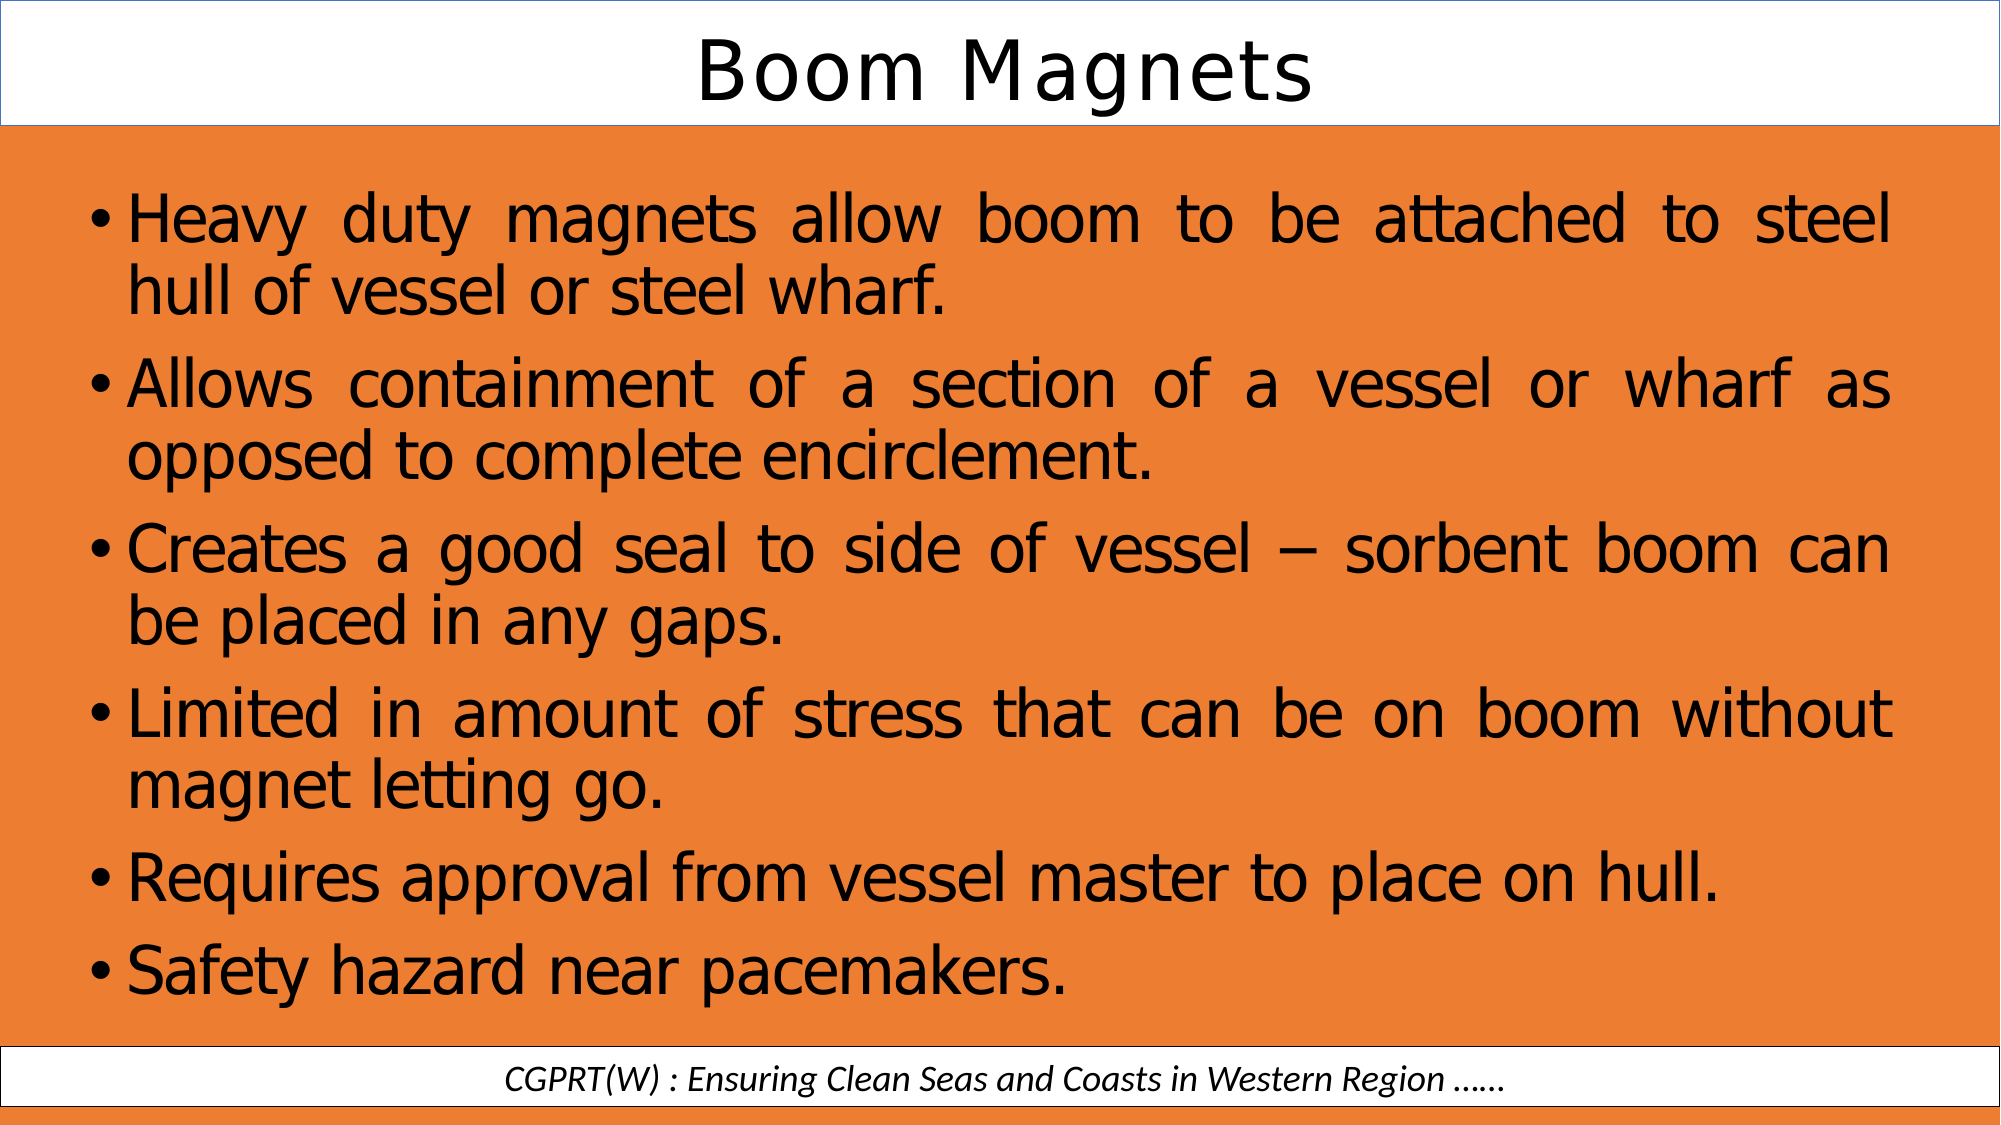

Boom Magnets
Heavy duty magnets allow boom to be attached to steel hull of vessel or steel wharf.
Allows containment of a section of a vessel or wharf as opposed to complete encirclement.
Creates a good seal to side of vessel – sorbent boom can be placed in any gaps.
Limited in amount of stress that can be on boom without magnet letting go.
Requires approval from vessel master to place on hull.
Safety hazard near pacemakers.
 CGPRT(W) : Ensuring Clean Seas and Coasts in Western Region ……